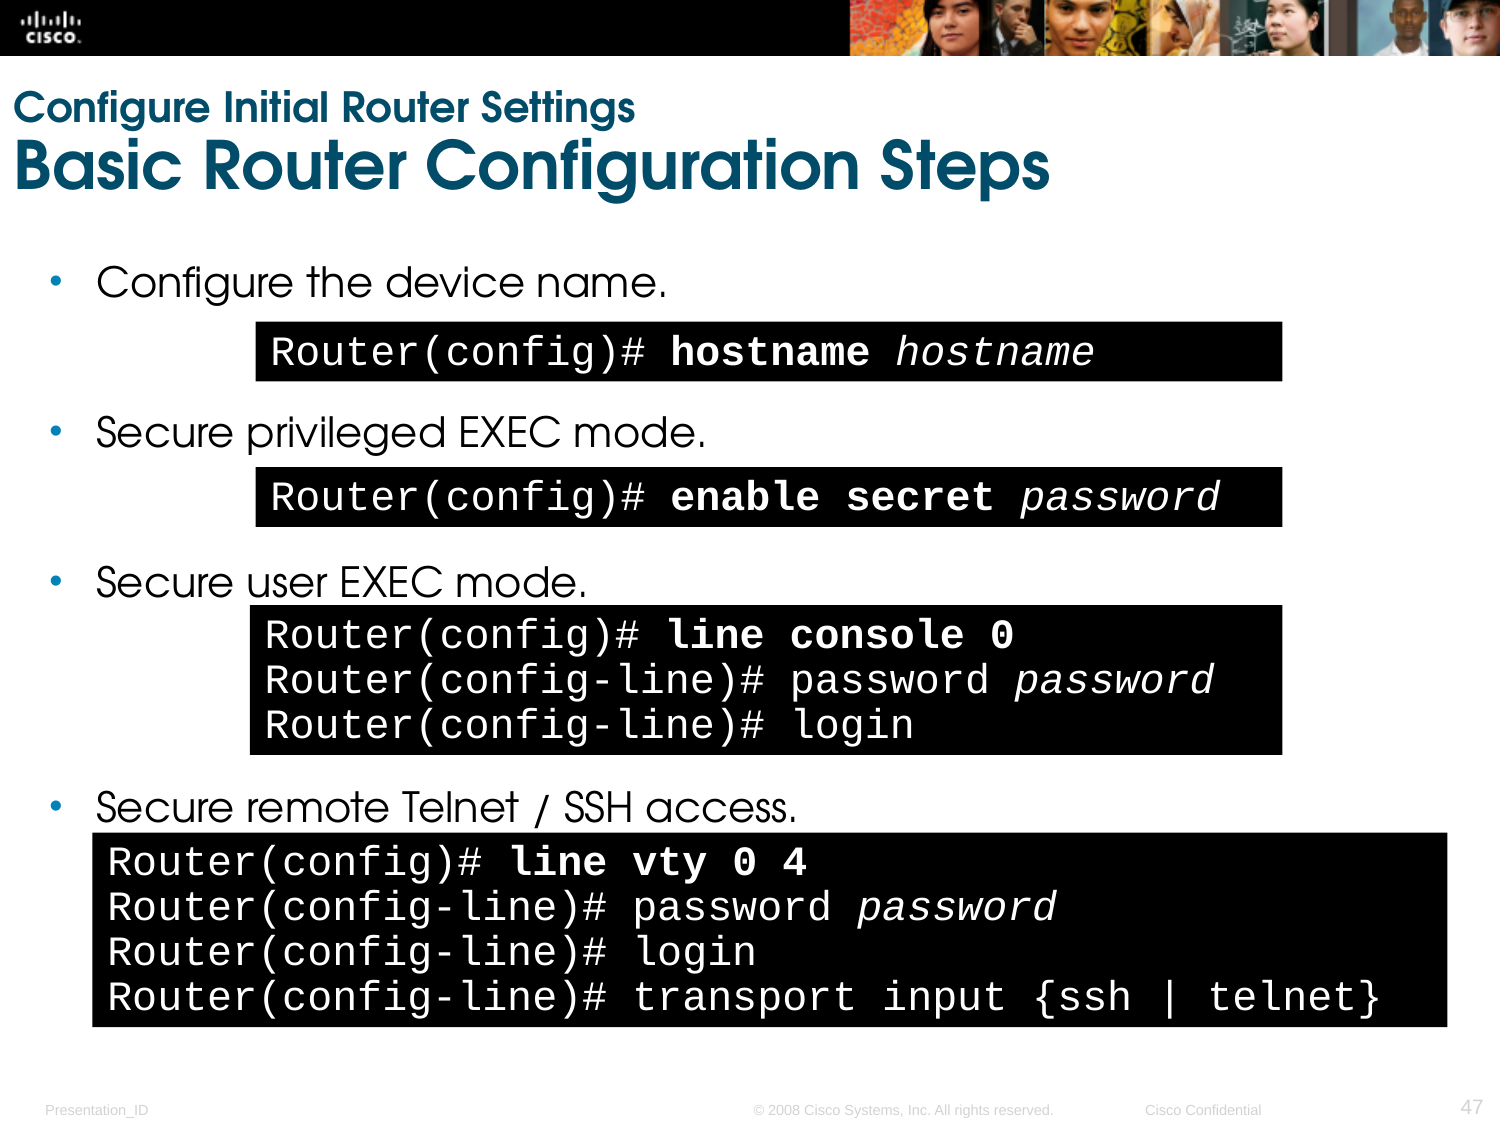

# Configure Initial Router Settings Basic Router Configuration Steps
Configure the device name.

Secure privileged EXEC mode.

Secure user EXEC mode.

Secure remote Telnet / SSH access.

Router(config)# hostname hostname
Router(config)# enable secret password
Router(config)# line console 0
Router(config-line)# password password
Router(config-line)# login
Router(config)# line vty 0 4
Router(config-line)# password password
Router(config-line)# login
Router(config-line)# transport input {ssh | telnet}